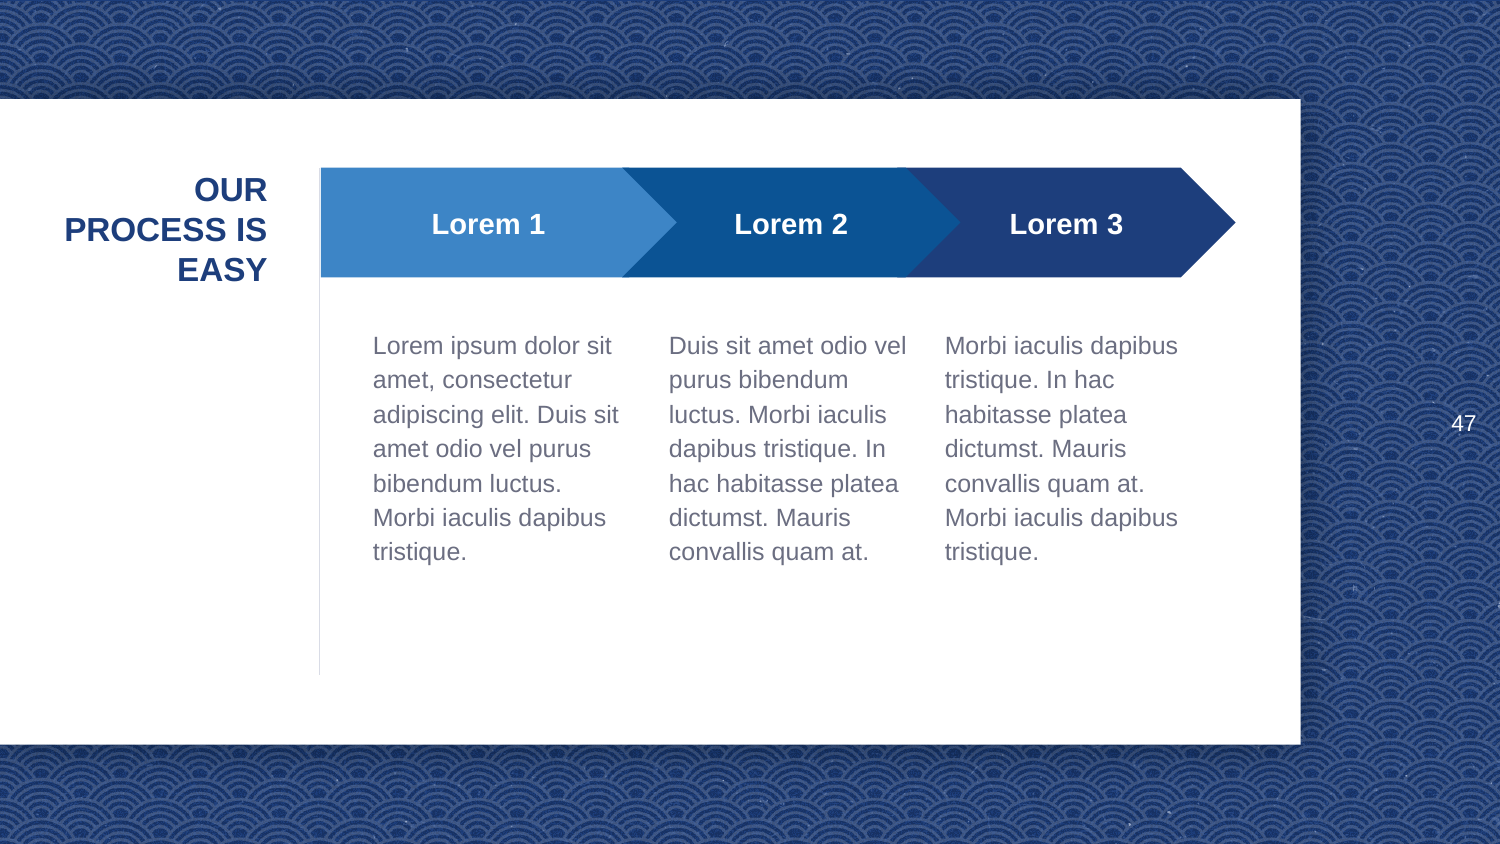

47
Lorem 2
Duis sit amet odio vel purus bibendum luctus. Morbi iaculis dapibus tristique. In hac habitasse platea dictumst. Mauris convallis quam at.
Lorem 3
Morbi iaculis dapibus tristique. In hac habitasse platea dictumst. Mauris convallis quam at. Morbi iaculis dapibus tristique.
Lorem 1
Lorem ipsum dolor sit amet, consectetur adipiscing elit. Duis sit amet odio vel purus bibendum luctus. Morbi iaculis dapibus tristique.
# OUR PROCESS IS EASY